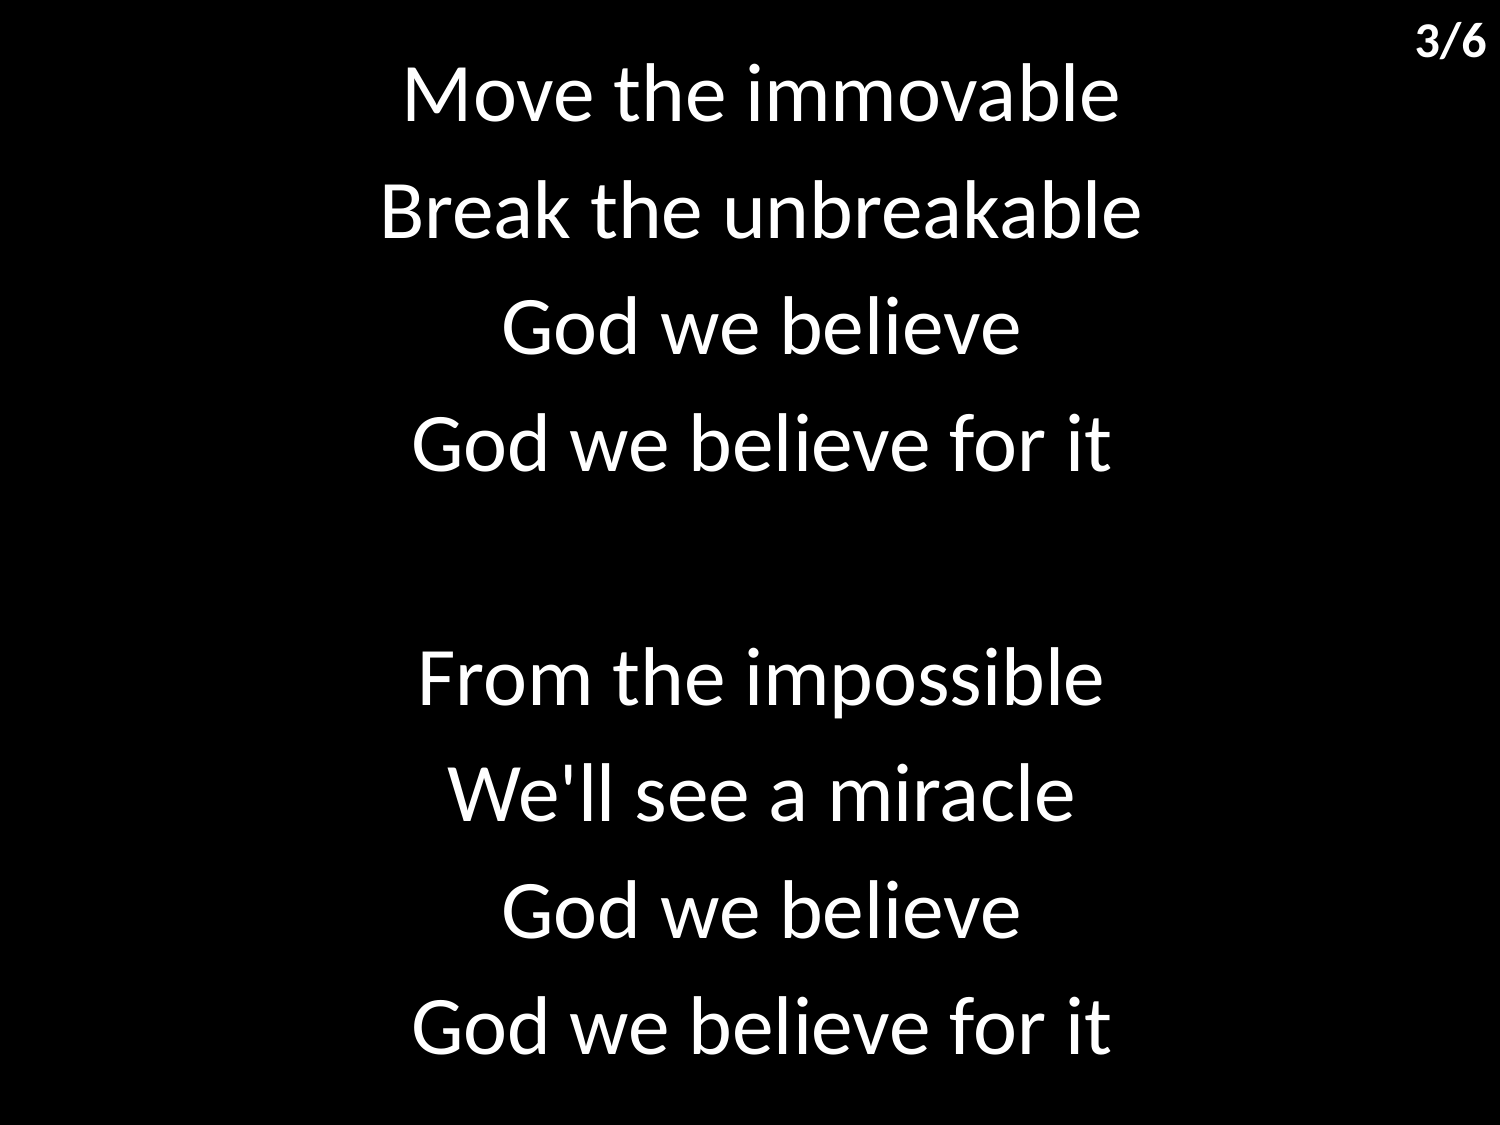

3/6
Move the immovable
Break the unbreakable
God we believe
God we believe for it

From the impossible
We'll see a miracle
God we believe
God we believe for it